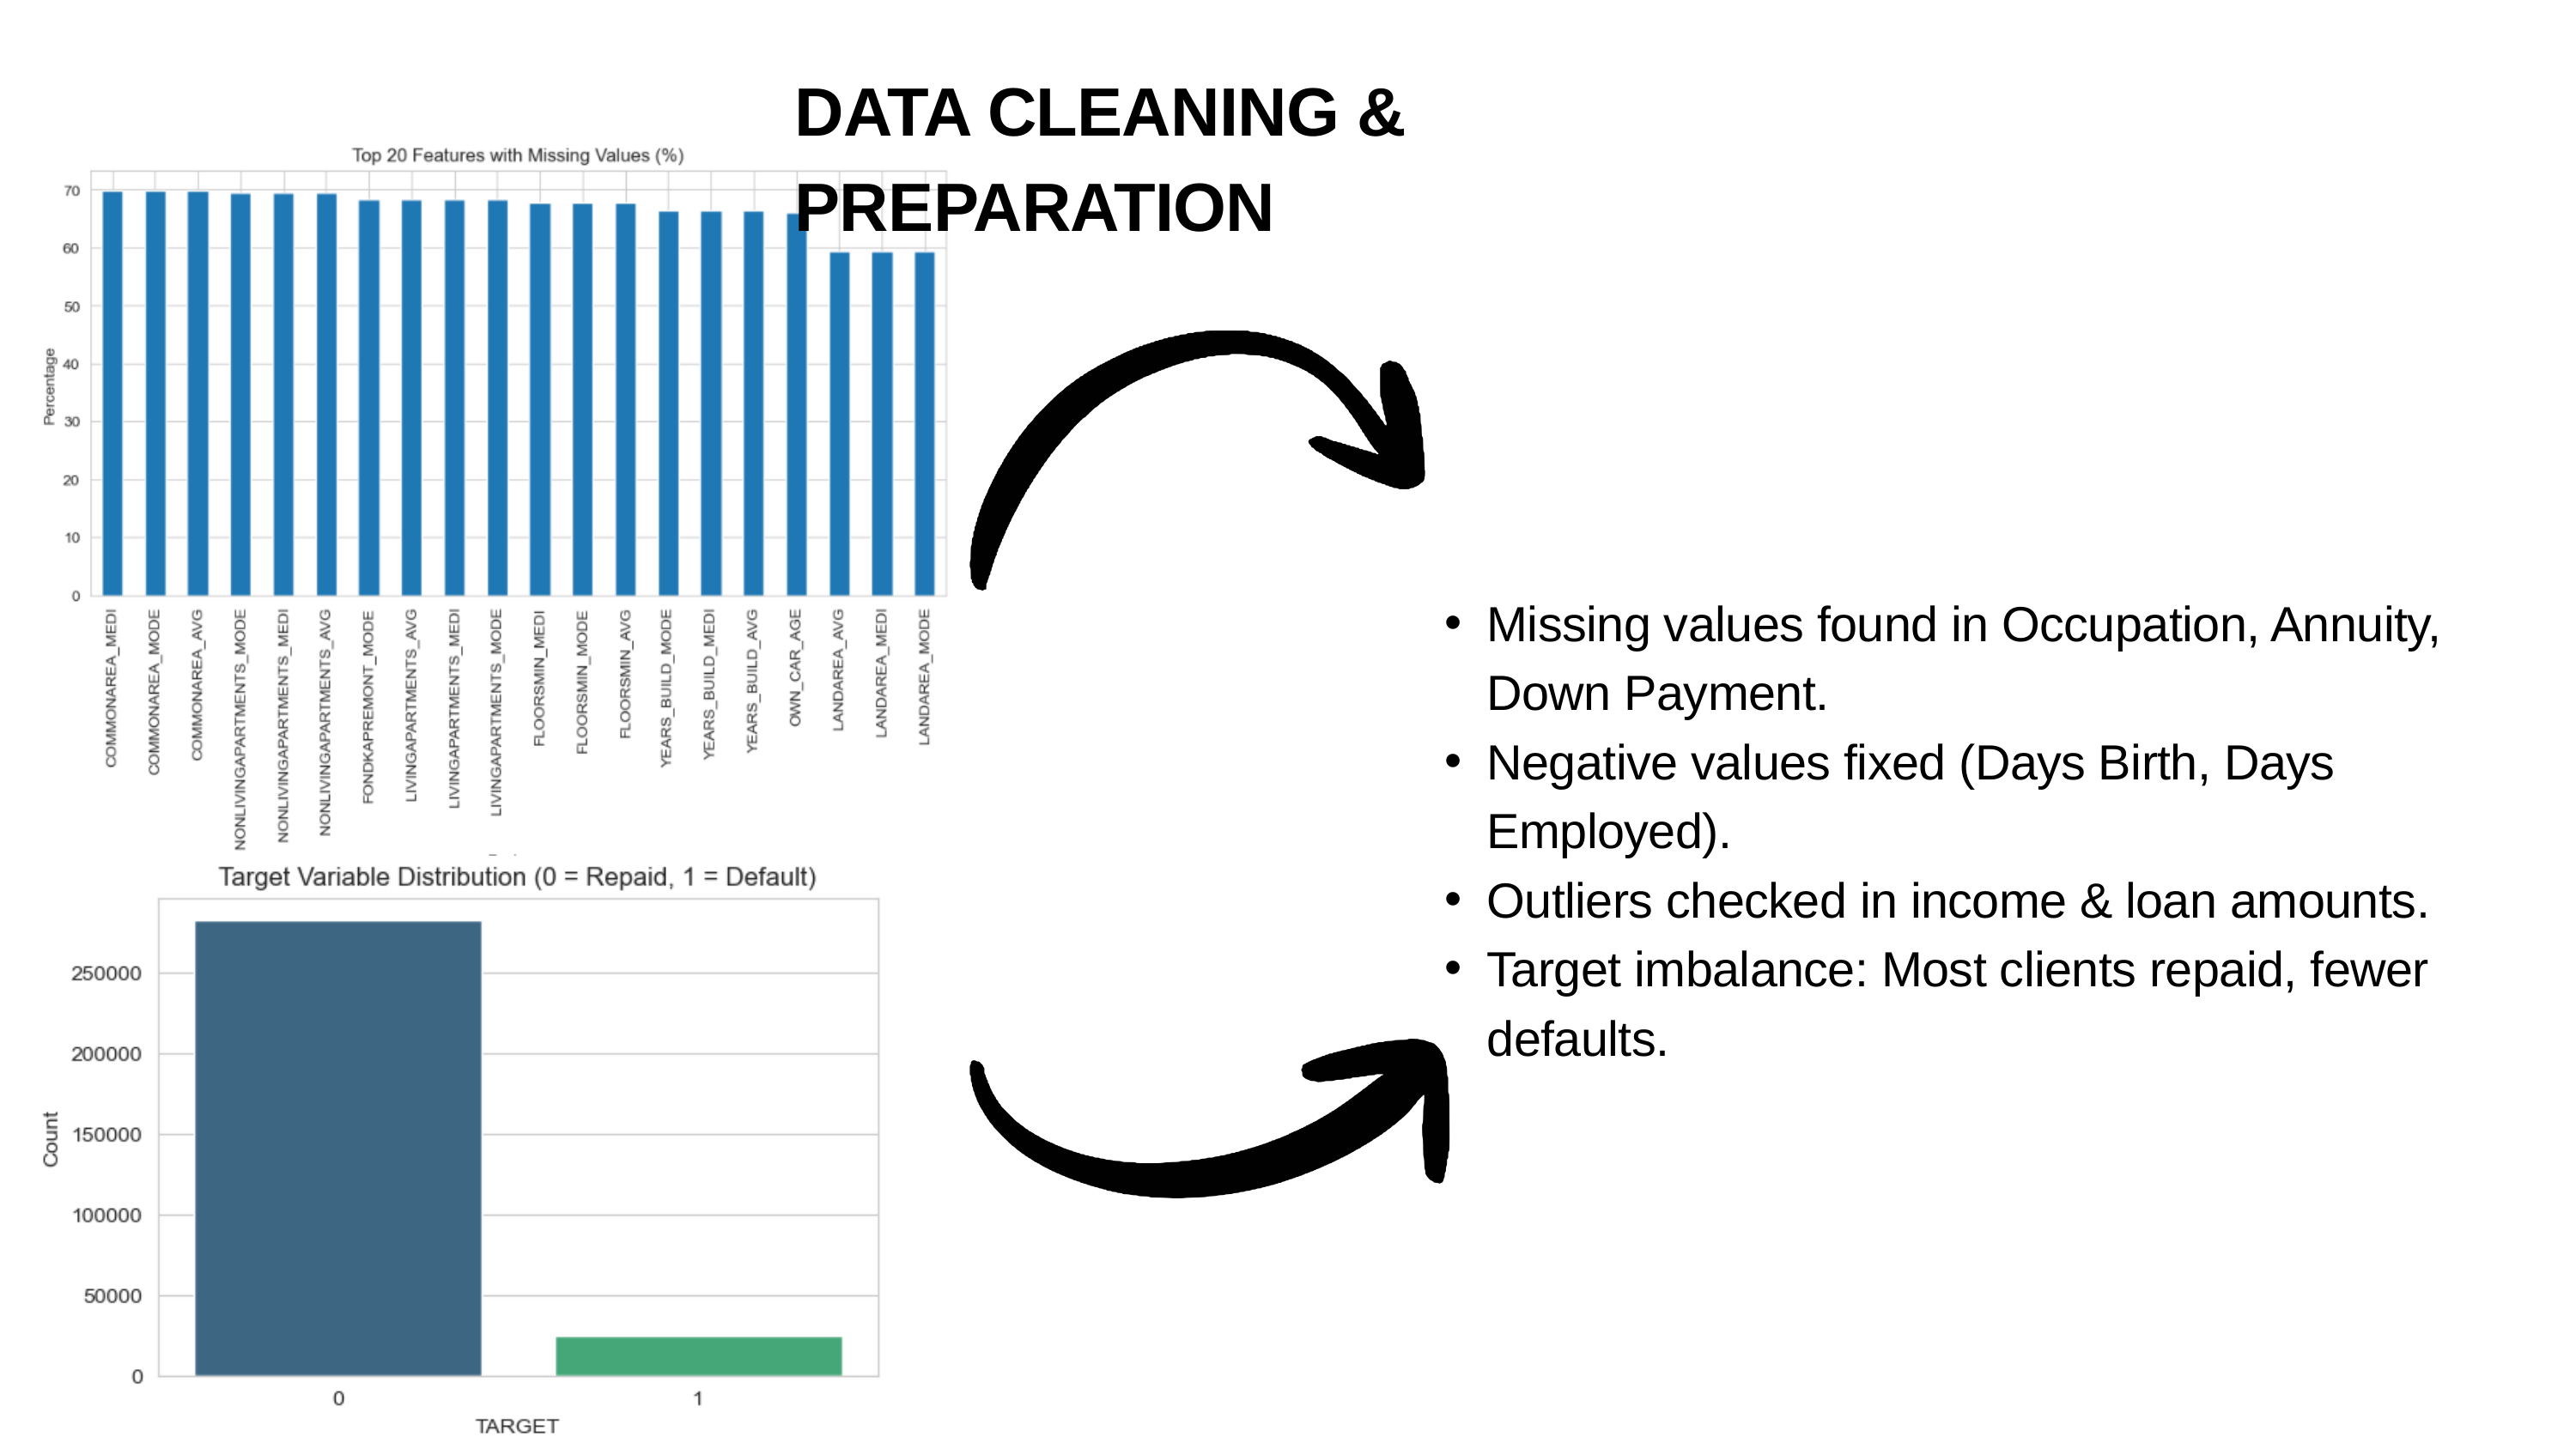

DATA CLEANING & PREPARATION

Missing values found in Occupation, Annuity, Down Payment.
Negative values fixed (Days Birth, Days Employed).
Outliers checked in income & loan amounts.
Target imbalance: Most clients repaid, fewer defaults.